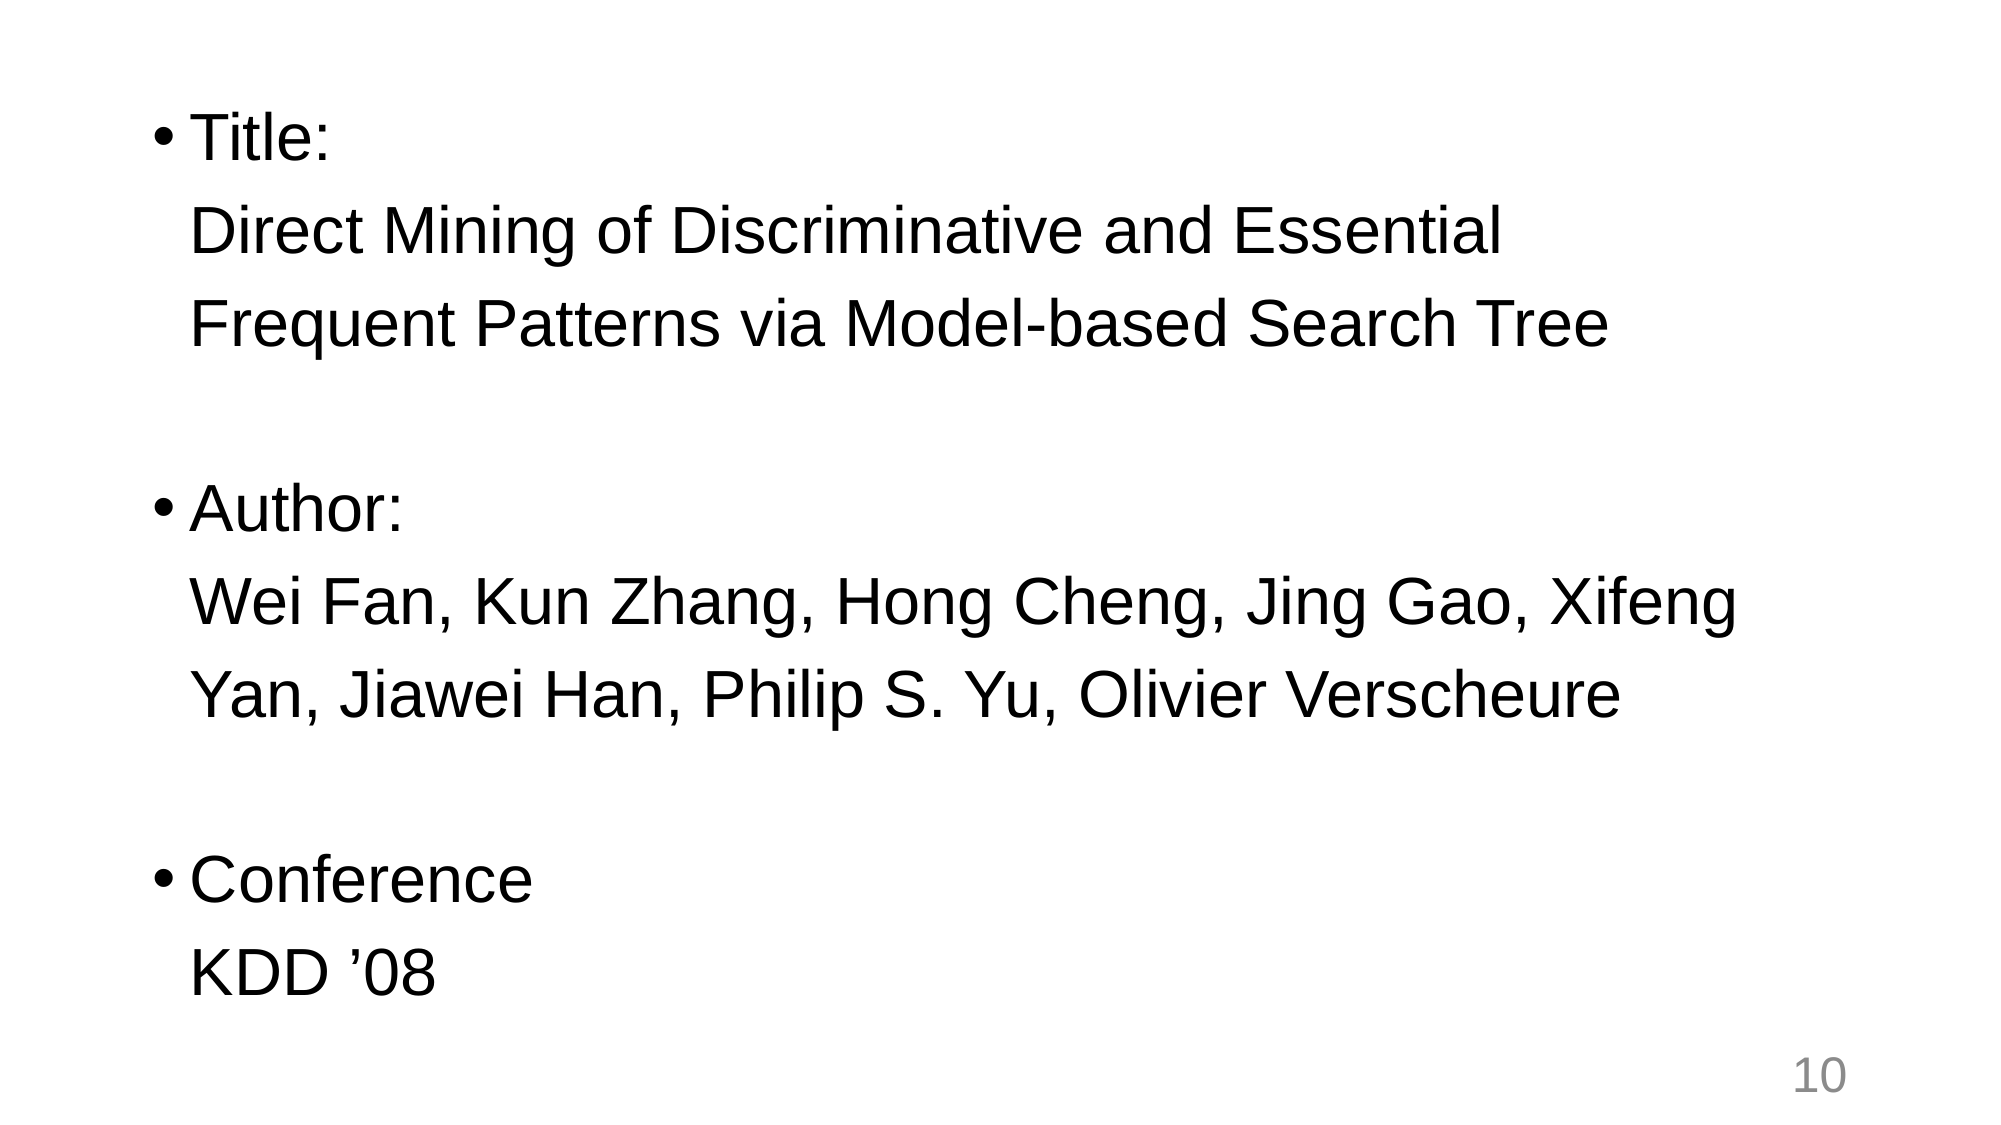

Title:
  Direct Mining of Discriminative and Essential
  Frequent Patterns via Model-based Search Tree

Author:
  Wei Fan, Kun Zhang, Hong Cheng, Jing Gao, Xifeng
  Yan, Jiawei Han, Philip S. Yu, Olivier Verscheure

Conference
  KDD ’08
10